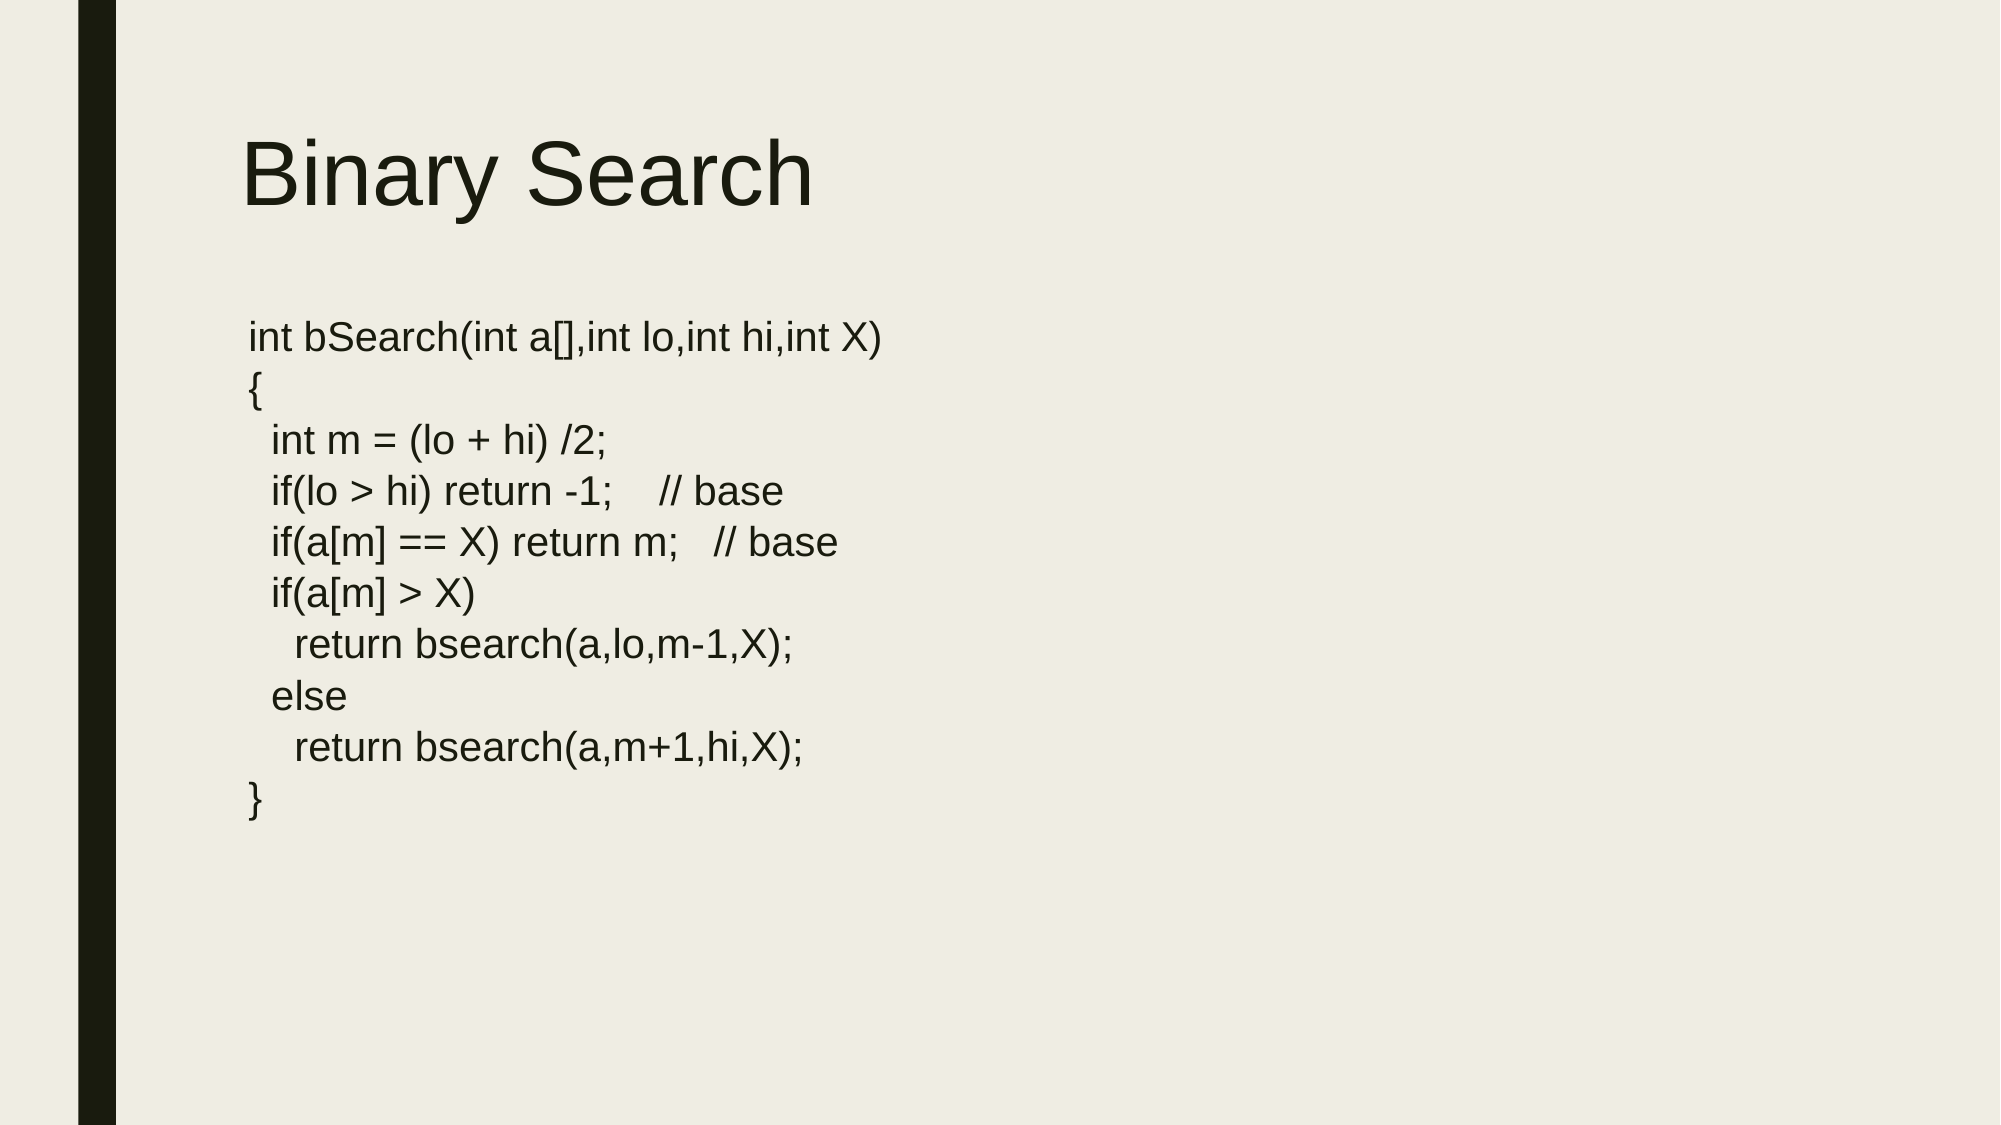

# Binary Search
int bSearch(int a[],int lo,int hi,int X)
{
  int m = (lo + hi) /2;
  if(lo > hi) return -1;    // base
  if(a[m] == X) return m;   // base
  if(a[m] > X)
    return bsearch(a,lo,m-1,X);
  else
    return bsearch(a,m+1,hi,X);
}